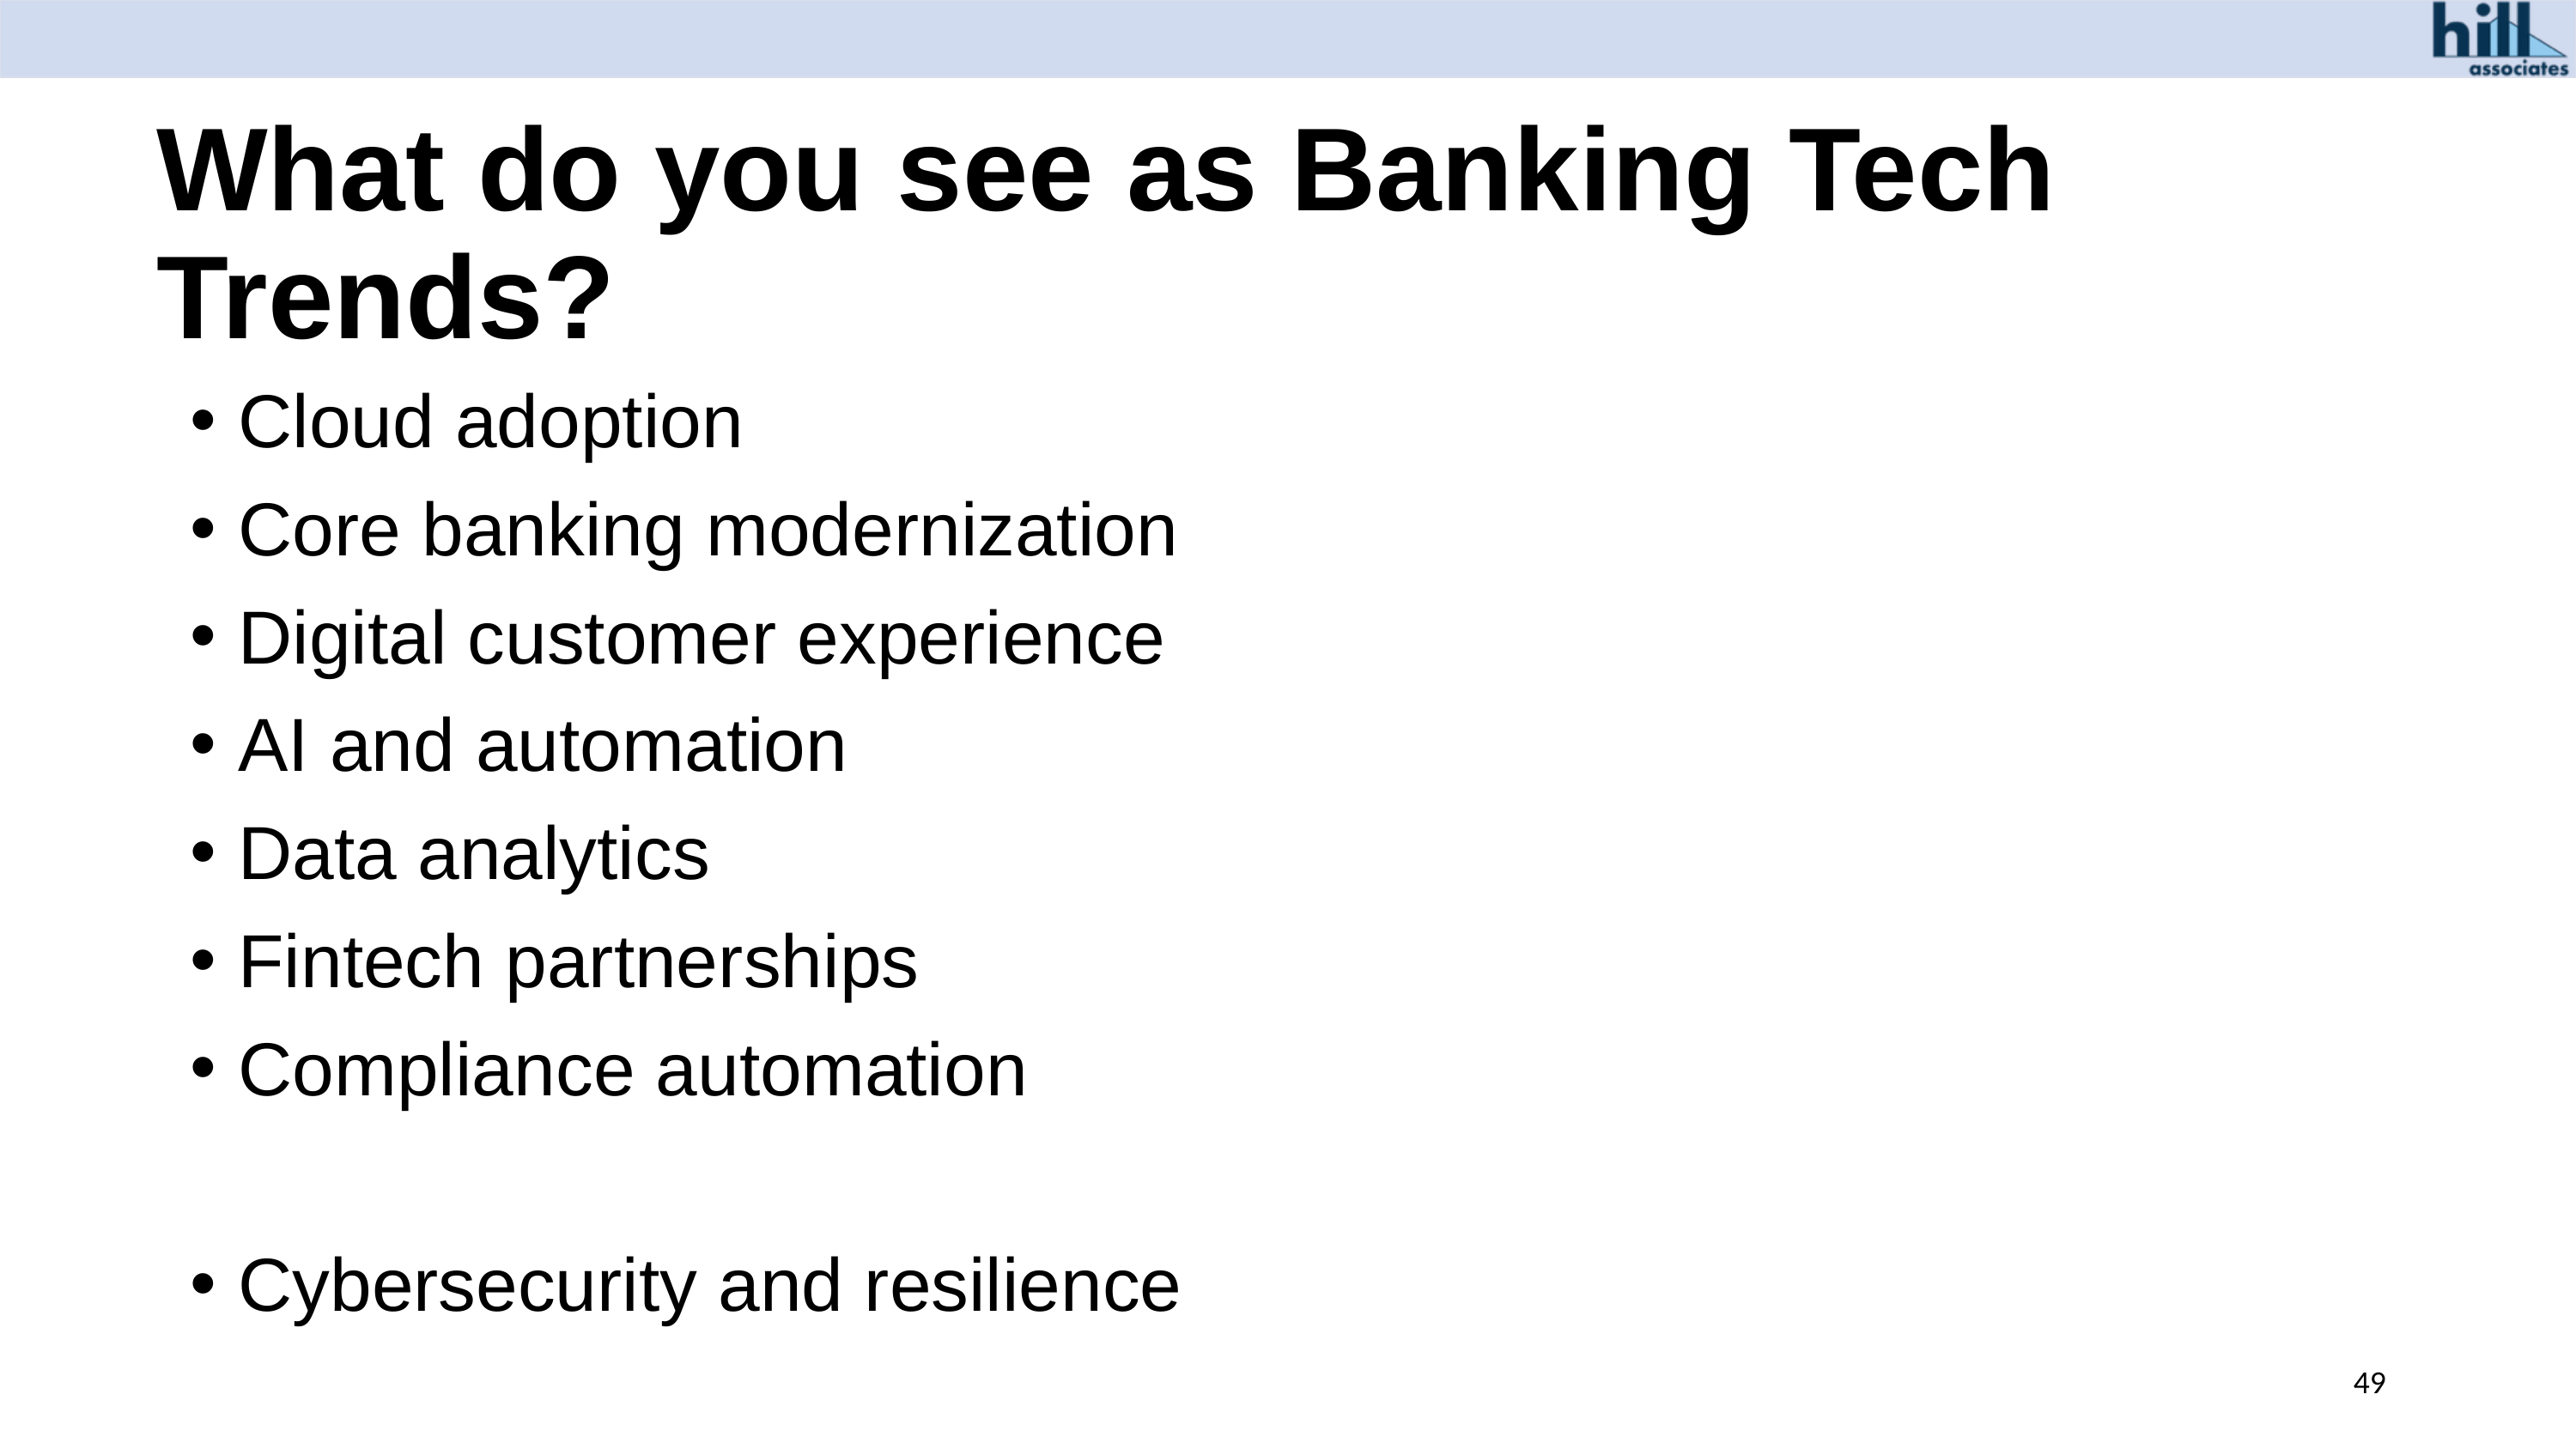

# What do you see as Banking Tech Trends?
Cloud adoption
Core banking modernization
Digital customer experience
AI and automation
Data analytics
Fintech partnerships
Compliance automation

Cybersecurity and resilience

49